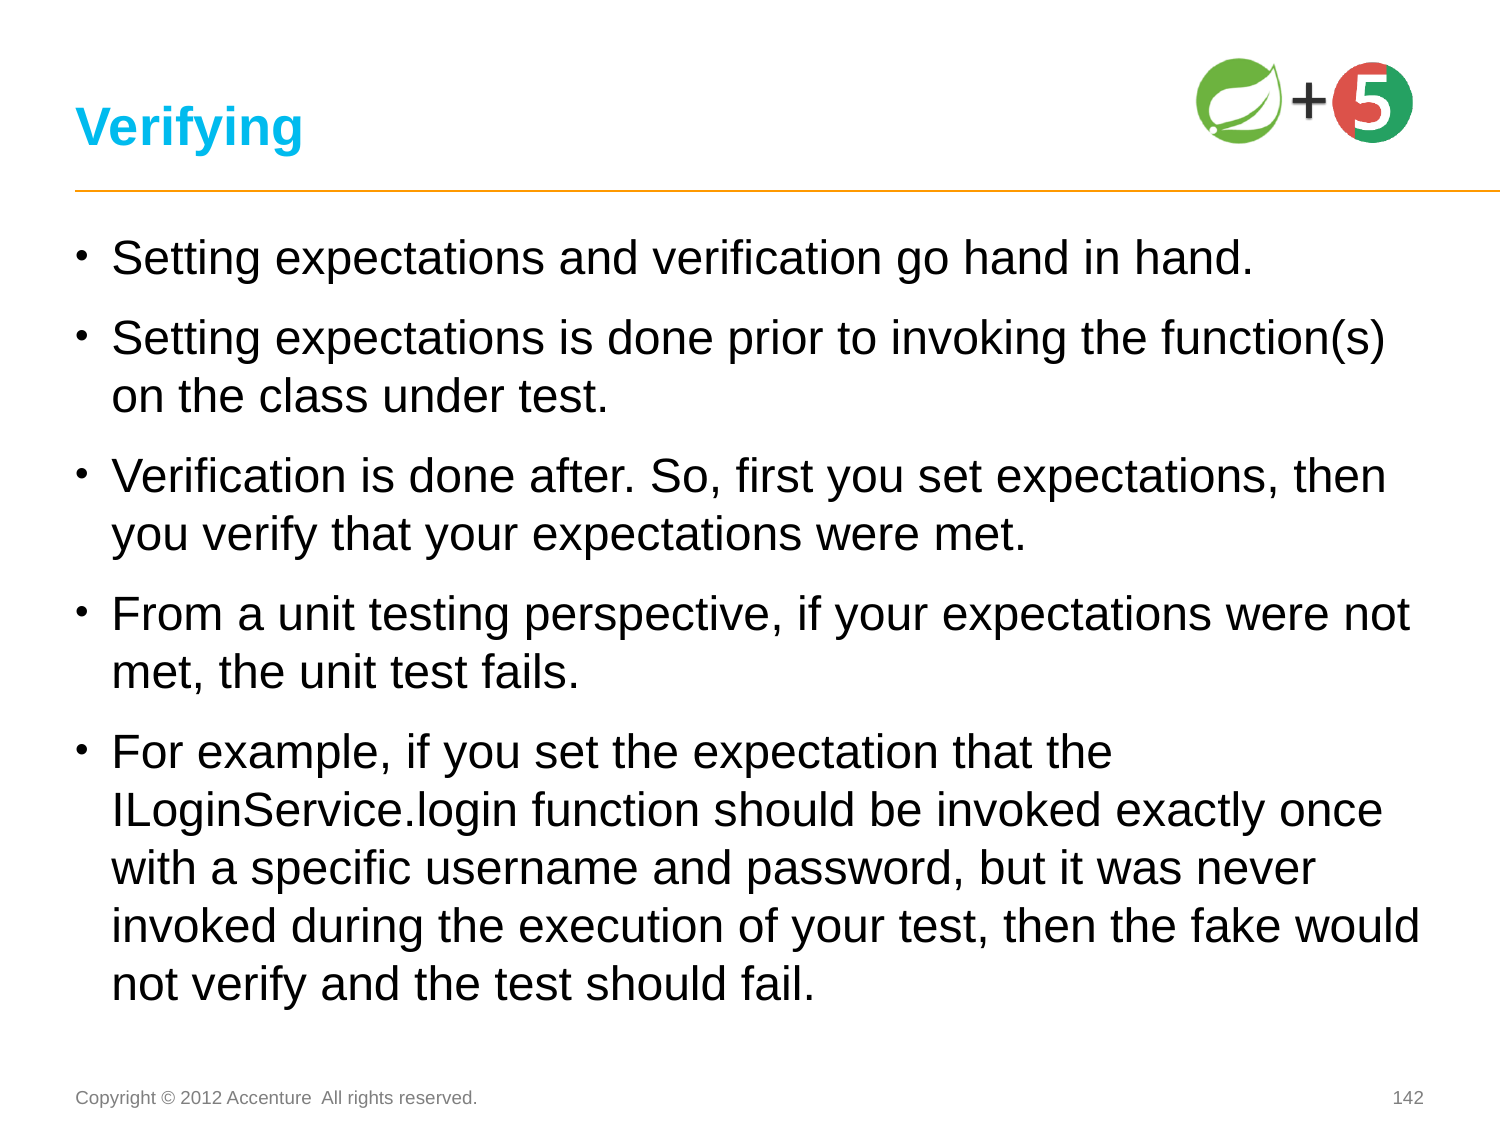

# Verifying
Setting expectations and verification go hand in hand.
Setting expectations is done prior to invoking the function(s) on the class under test.
Verification is done after. So, first you set expectations, then you verify that your expectations were met.
From a unit testing perspective, if your expectations were not met, the unit test fails.
For example, if you set the expectation that the ILoginService.login function should be invoked exactly once with a specific username and password, but it was never invoked during the execution of your test, then the fake would not verify and the test should fail.